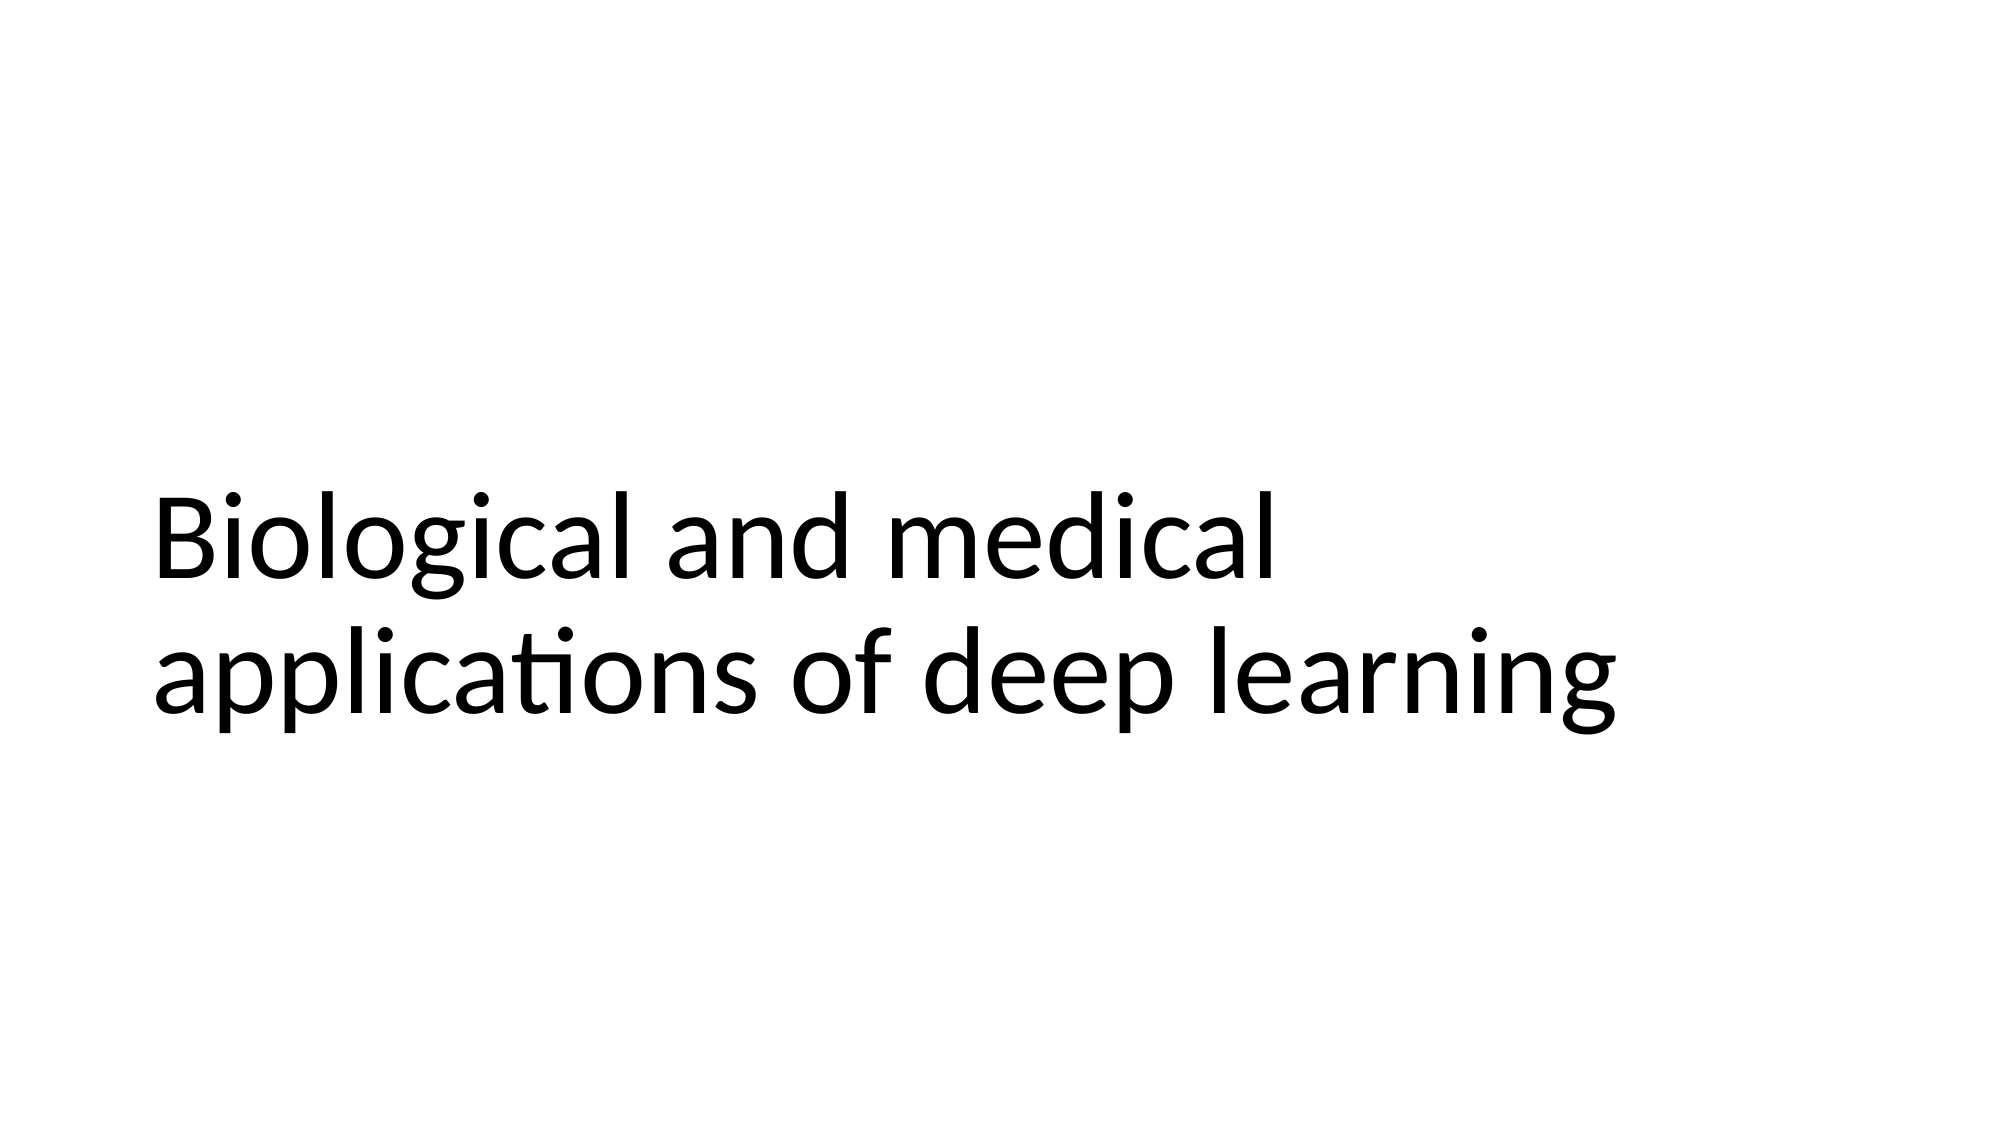

# Biological and medical applications of deep learning